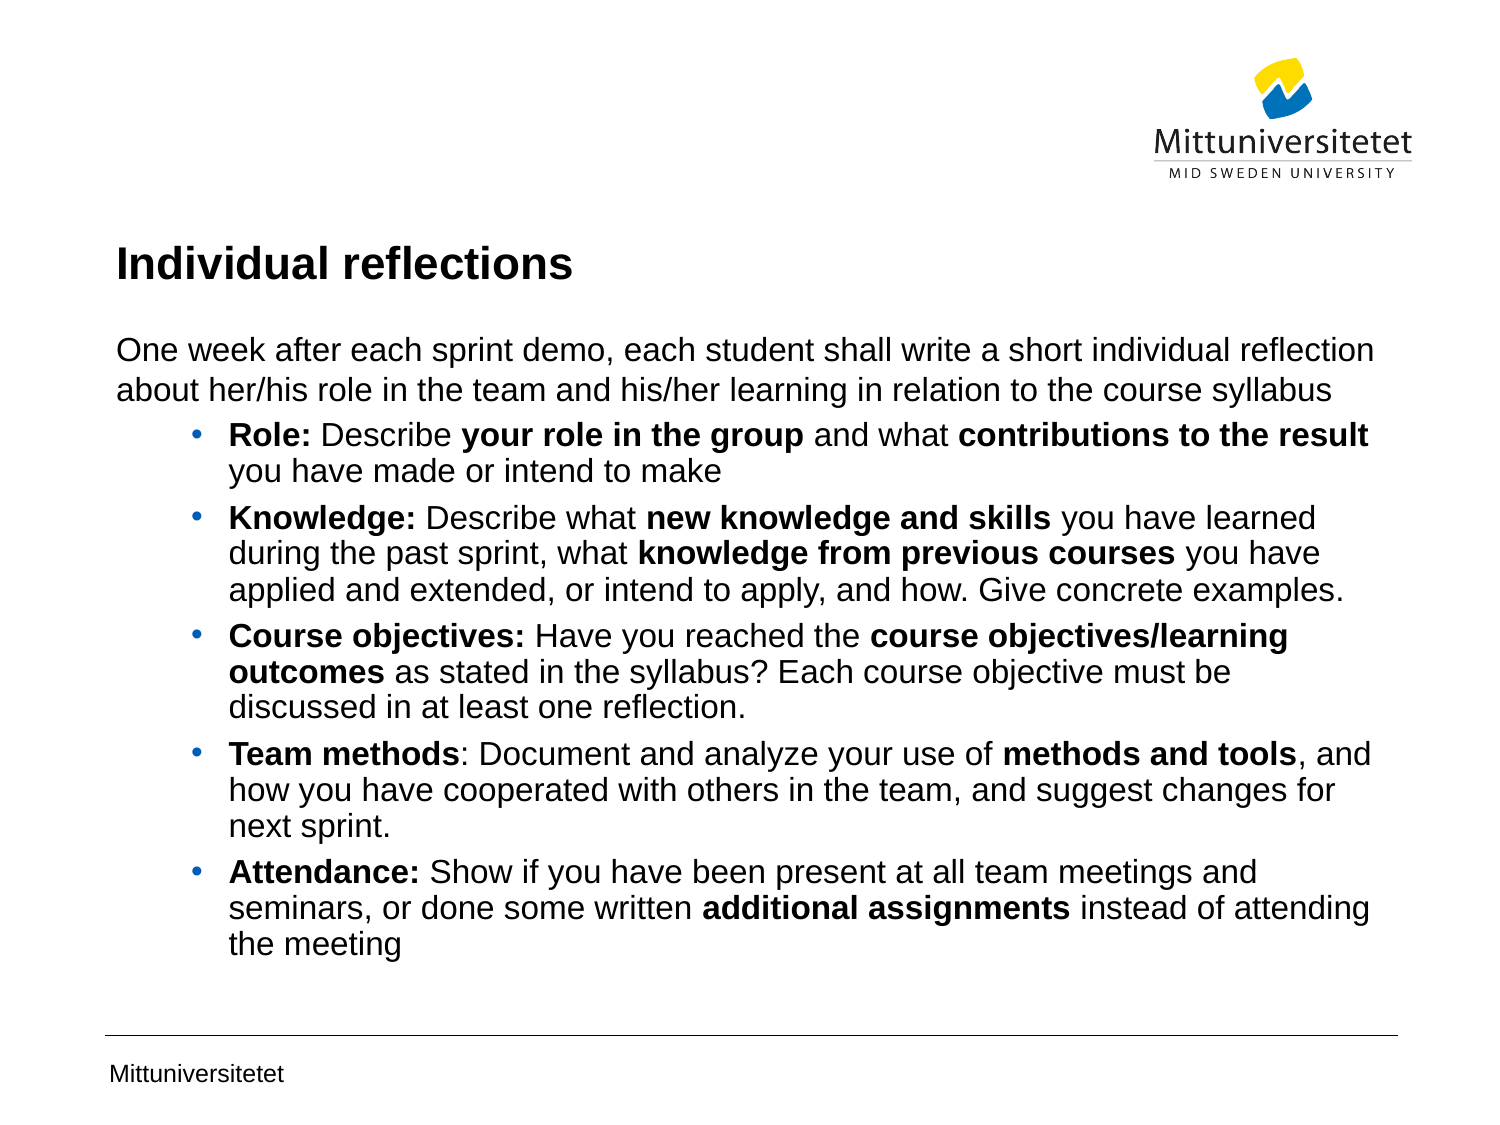

# Individual reflections
One week after each sprint demo, each student shall write a short individual reflection about her/his role in the team and his/her learning in relation to the course syllabus
Role: Describe your role in the group and what contributions to the result you have made or intend to make
Knowledge: Describe what new knowledge and skills you have learned during the past sprint, what knowledge from previous courses you have applied and extended, or intend to apply, and how. Give concrete examples.
Course objectives: Have you reached the course objectives/learning outcomes as stated in the syllabus? Each course objective must be discussed in at least one reflection.
Team methods: Document and analyze your use of methods and tools, and how you have cooperated with others in the team, and suggest changes for next sprint.
Attendance: Show if you have been present at all team meetings and seminars, or done some written additional assignments instead of attending the meeting